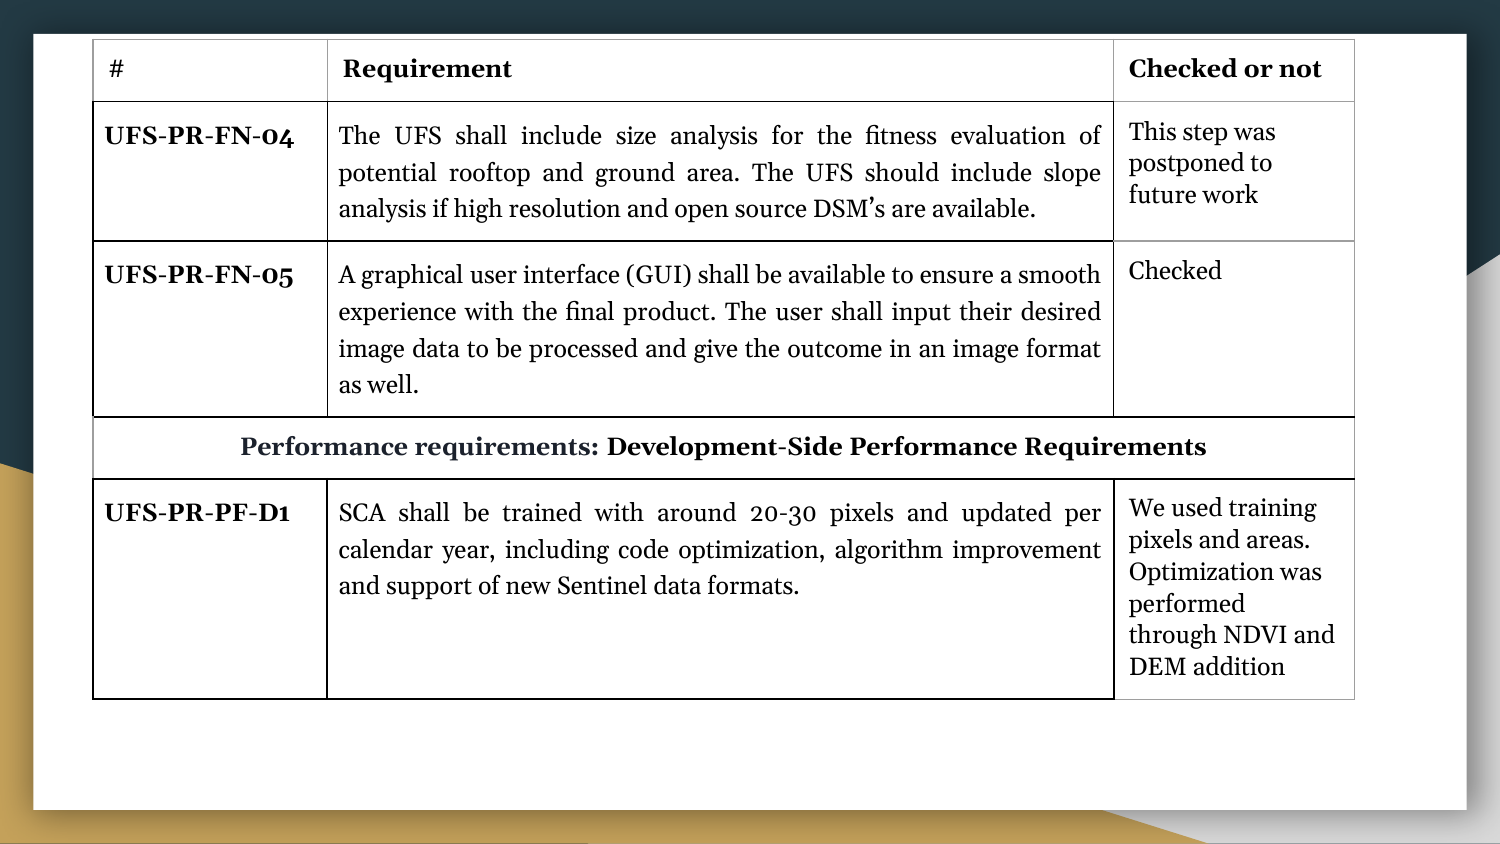

| # | Requirement | Checked or not |
| --- | --- | --- |
| UFS-PR-FN-04 | The UFS shall include size analysis for the fitness evaluation of potential rooftop and ground area. The UFS should include slope analysis if high resolution and open source DSM’s are available. | This step was postponed to future work |
| UFS-PR-FN-05 | A graphical user interface (GUI) shall be available to ensure a smooth experience with the final product. The user shall input their desired image data to be processed and give the outcome in an image format as well. | Checked |
| Performance requirements: Development-Side Performance Requirements |  |  |
| UFS-PR-PF-D1 | SCA shall be trained with around 20-30 pixels and updated per calendar year, including code optimization, algorithm improvement and support of new Sentinel data formats. | We used training pixels and areas. Optimization was performed through NDVI and DEM addition |
24